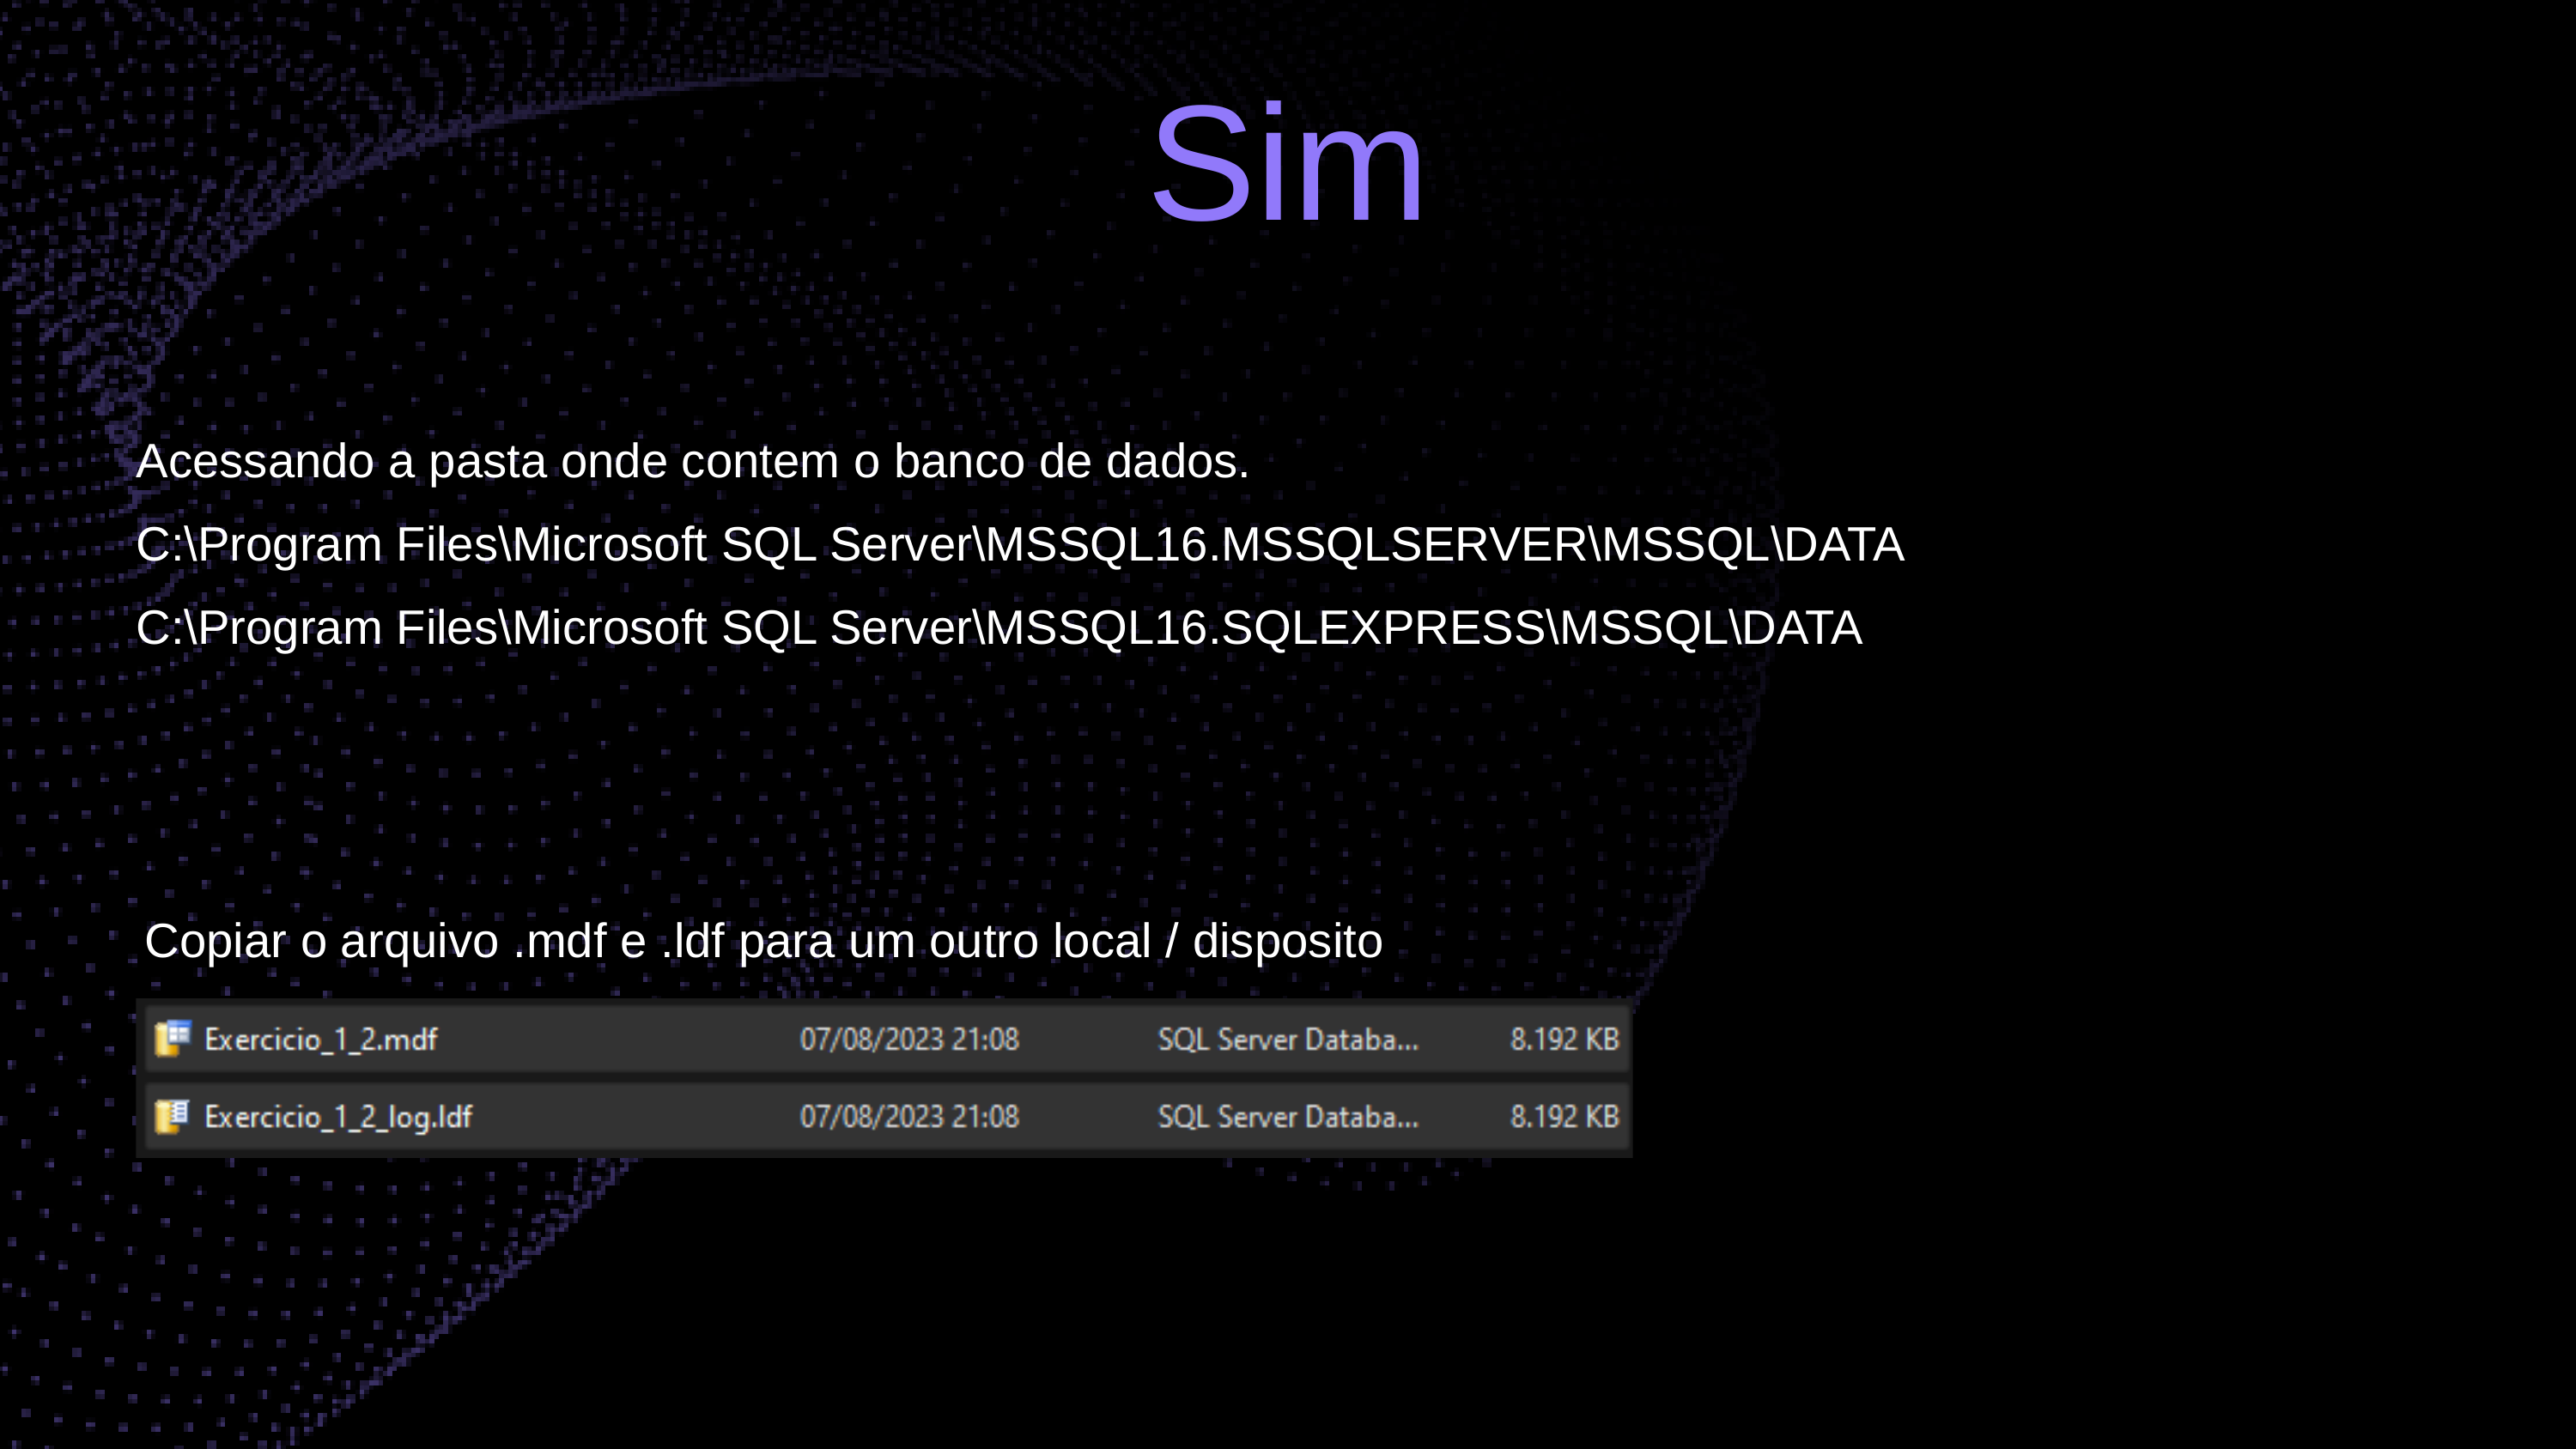

Sim
Acessando a pasta onde contem o banco de dados.
C:\Program Files\Microsoft SQL Server\MSSQL16.MSSQLSERVER\MSSQL\DATA
C:\Program Files\Microsoft SQL Server\MSSQL16.SQLEXPRESS\MSSQL\DATA
Copiar o arquivo .mdf e .ldf para um outro local / disposito